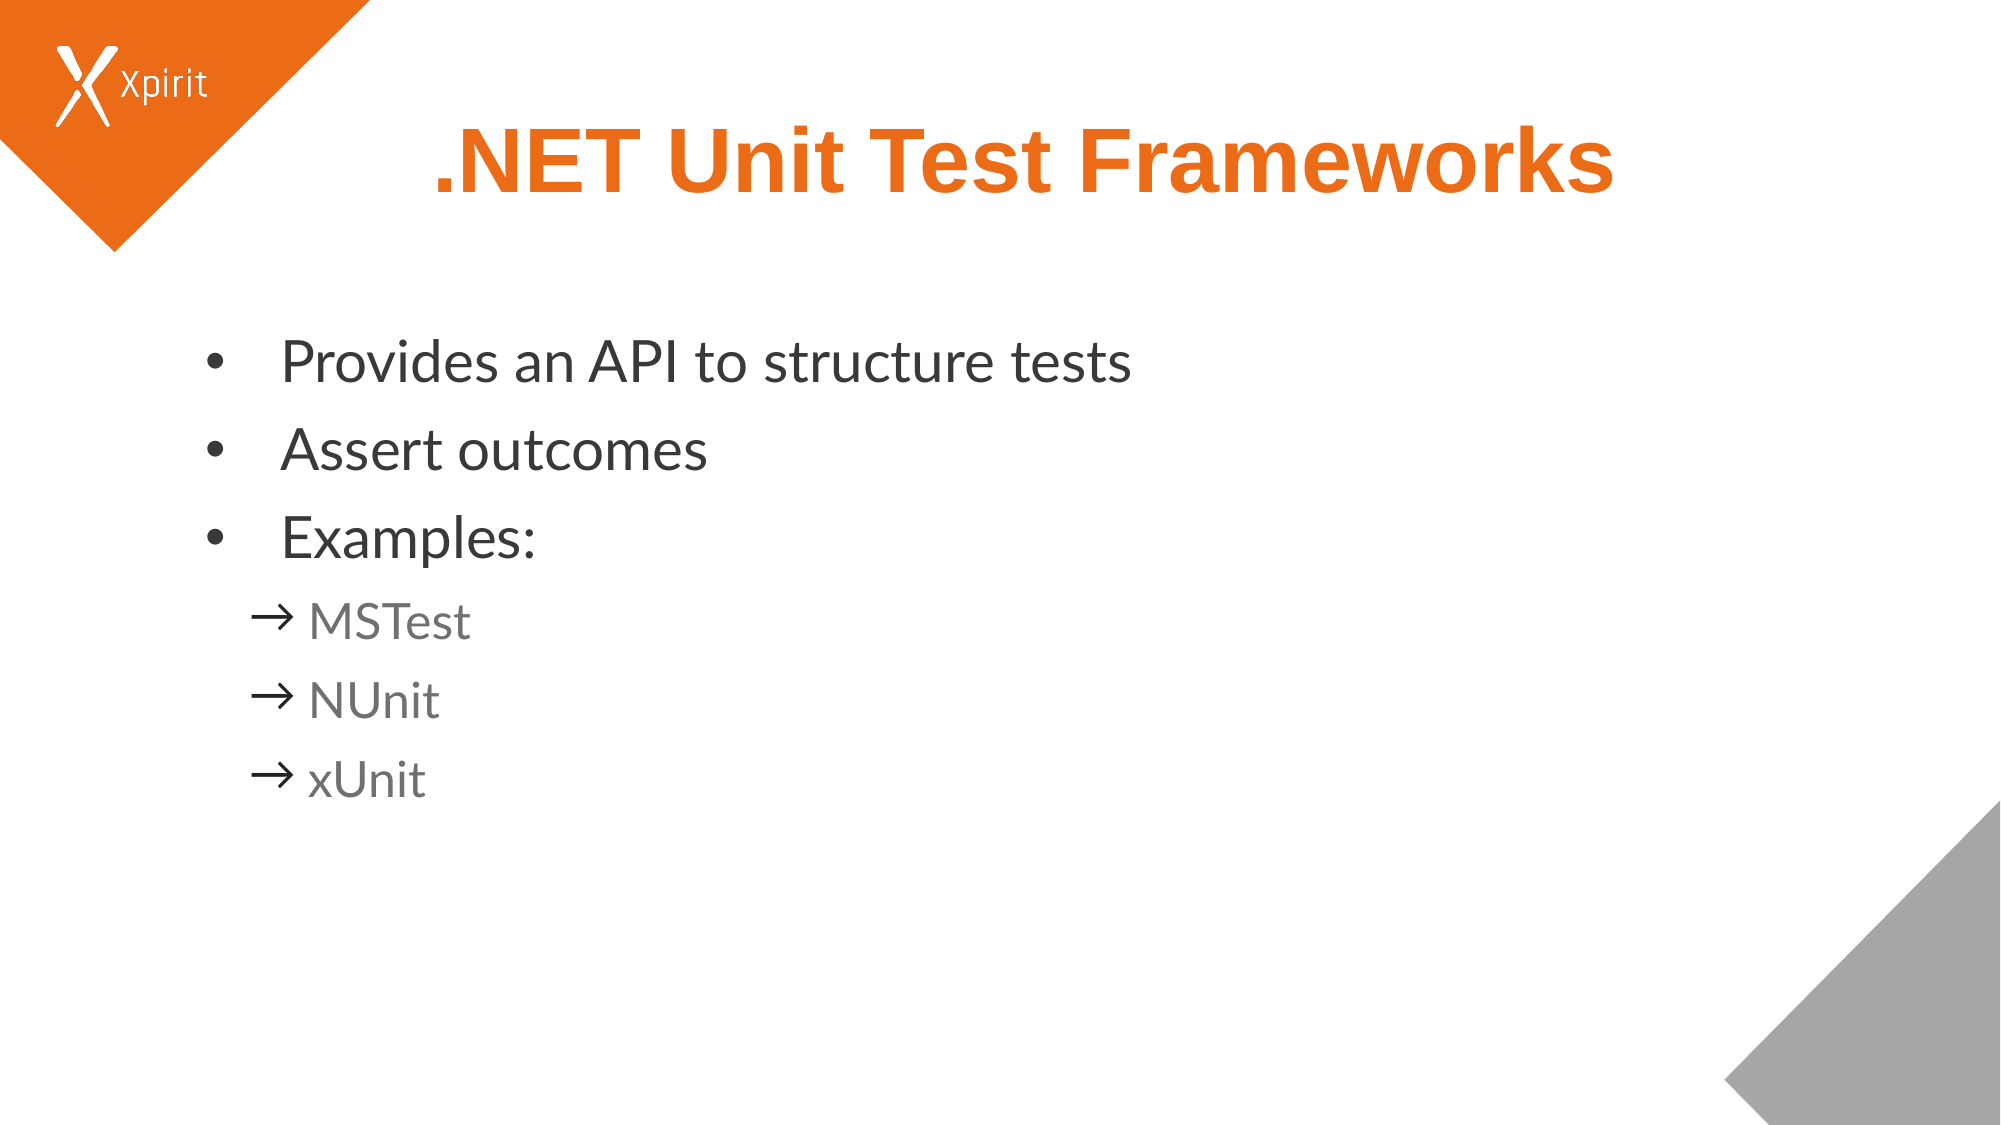

# .NET Unit Test Frameworks
Provides an API to structure tests
Assert outcomes
Examples:
 MSTest
 NUnit
 xUnit